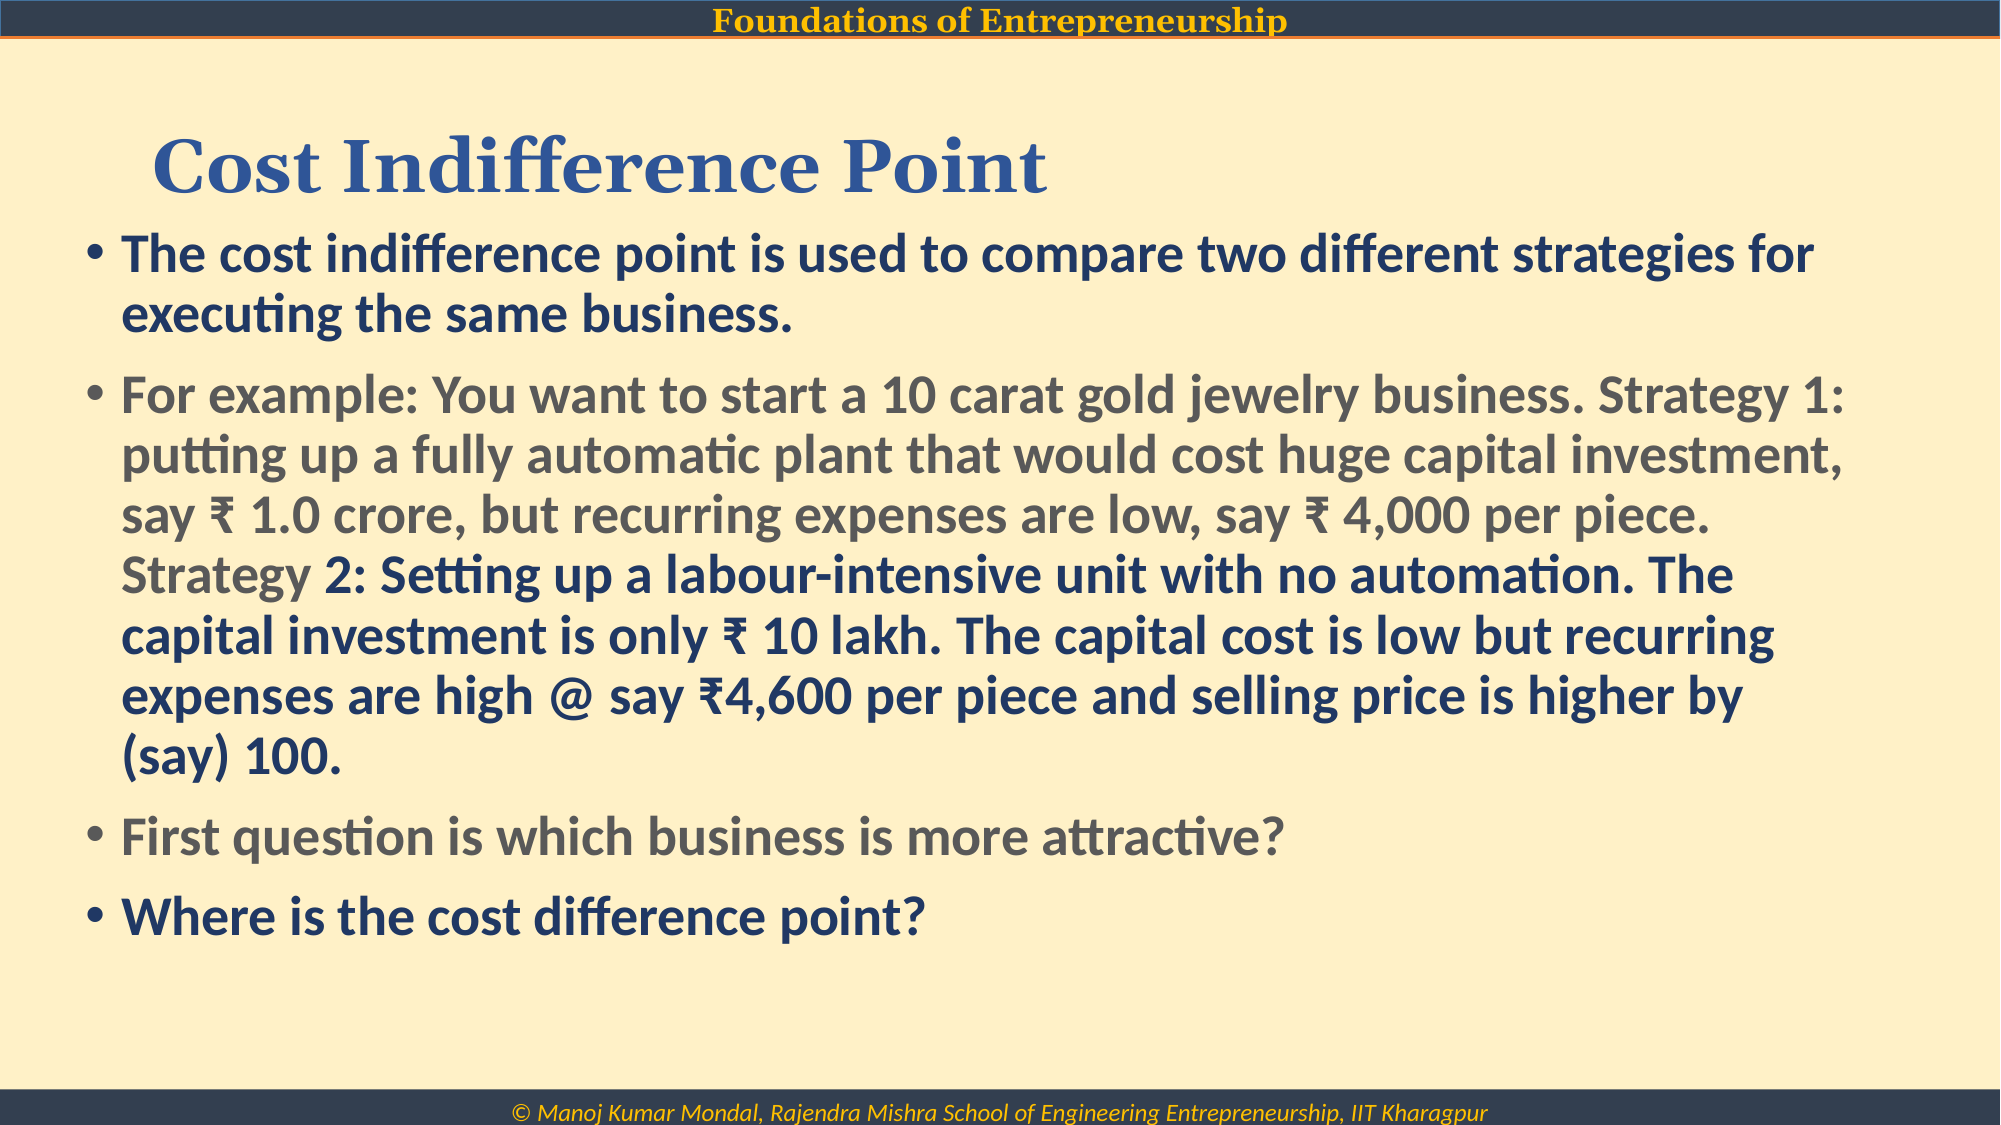

# Cost Indifference Point
The cost indifference point is used to compare two different strategies for executing the same business.
For example: You want to start a 10 carat gold jewelry business. Strategy 1: putting up a fully automatic plant that would cost huge capital investment, say ₹ 1.0 crore, but recurring expenses are low, say ₹ 4,000 per piece.
Strategy 2: Setting up a labour-intensive unit with no automation. The capital investment is only ₹ 10 lakh. The capital cost is low but recurring expenses are high @ say ₹4,600 per piece and selling price is higher by (say) 100.
First question is which business is more attractive?
Where is the cost difference point?